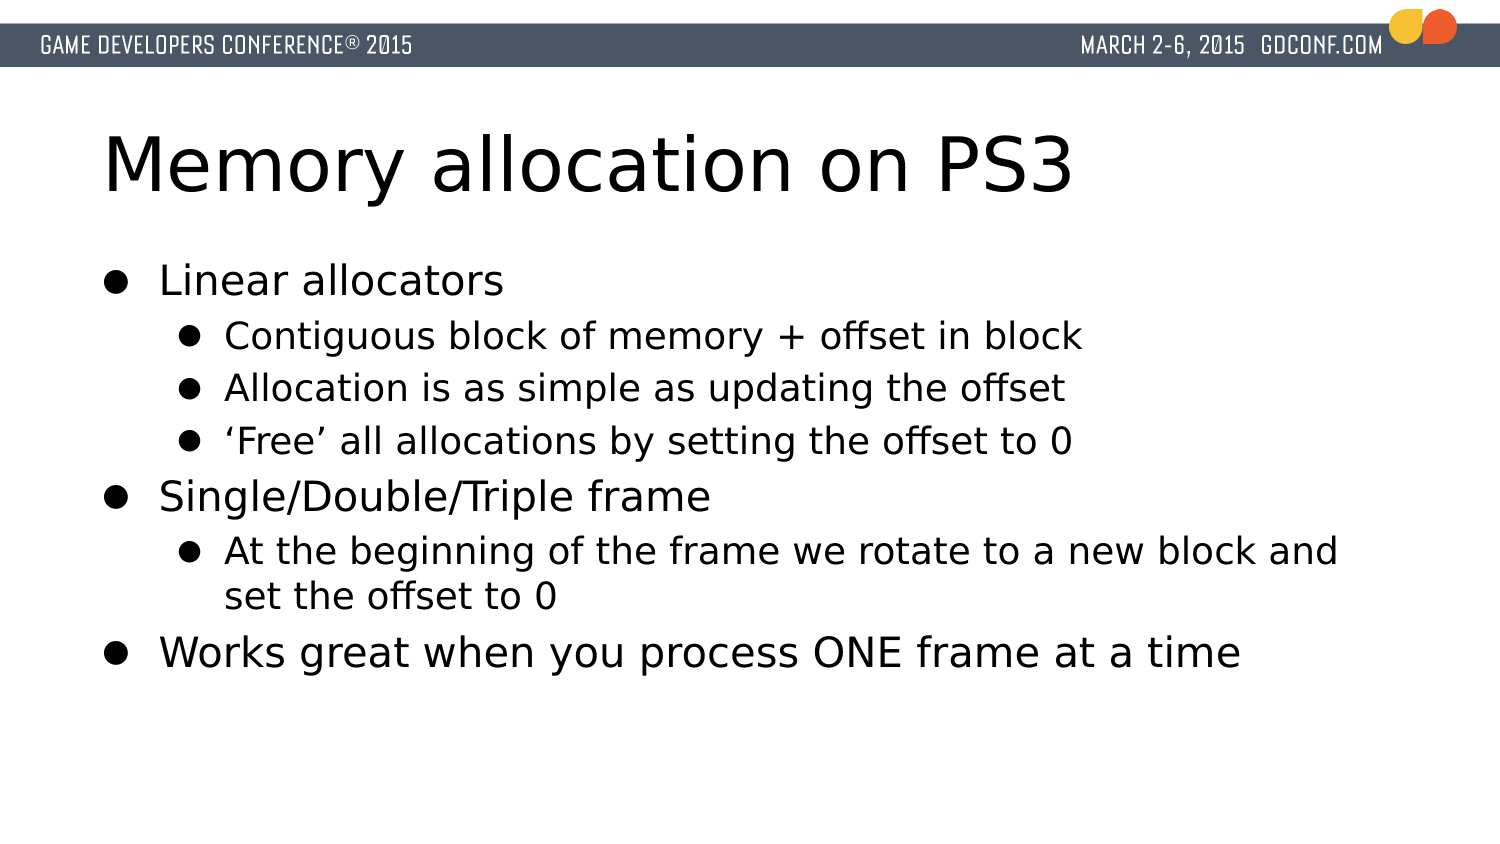

# Memory allocation on PS3
Linear allocators
Contiguous block of memory + offset in block
Allocation is as simple as updating the offset
‘Free’ all allocations by setting the offset to 0
Single/Double/Triple frame
At the beginning of the frame we rotate to a new block and set the offset to 0
Works great when you process ONE frame at a time